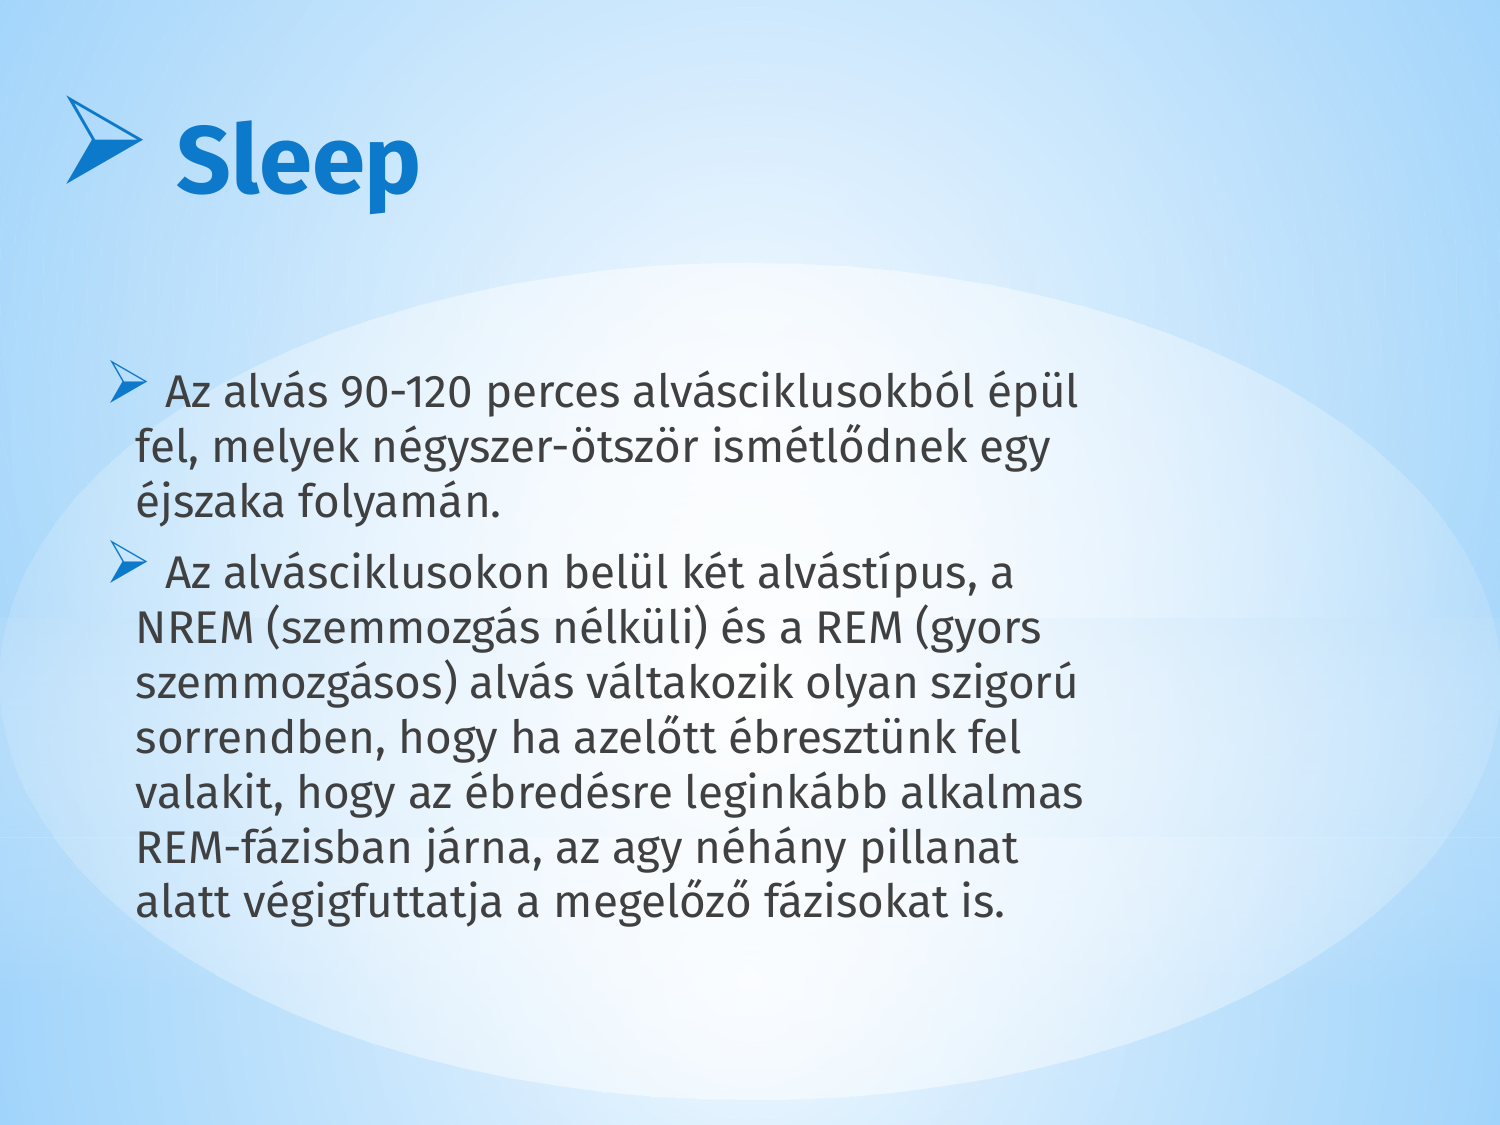

Sleep
 Az alvás 90-120 perces alvásciklusokból épül fel, melyek négyszer-ötször ismétlődnek egy éjszaka folyamán.
 Az alvásciklusokon belül két alvástípus, a NREM (szemmozgás nélküli) és a REM (gyors szemmozgásos) alvás váltakozik olyan szigorú sorrendben, hogy ha azelőtt ébresztünk fel valakit, hogy az ébredésre leginkább alkalmas REM-fázisban járna, az agy néhány pillanat alatt végigfuttatja a megelőző fázisokat is.